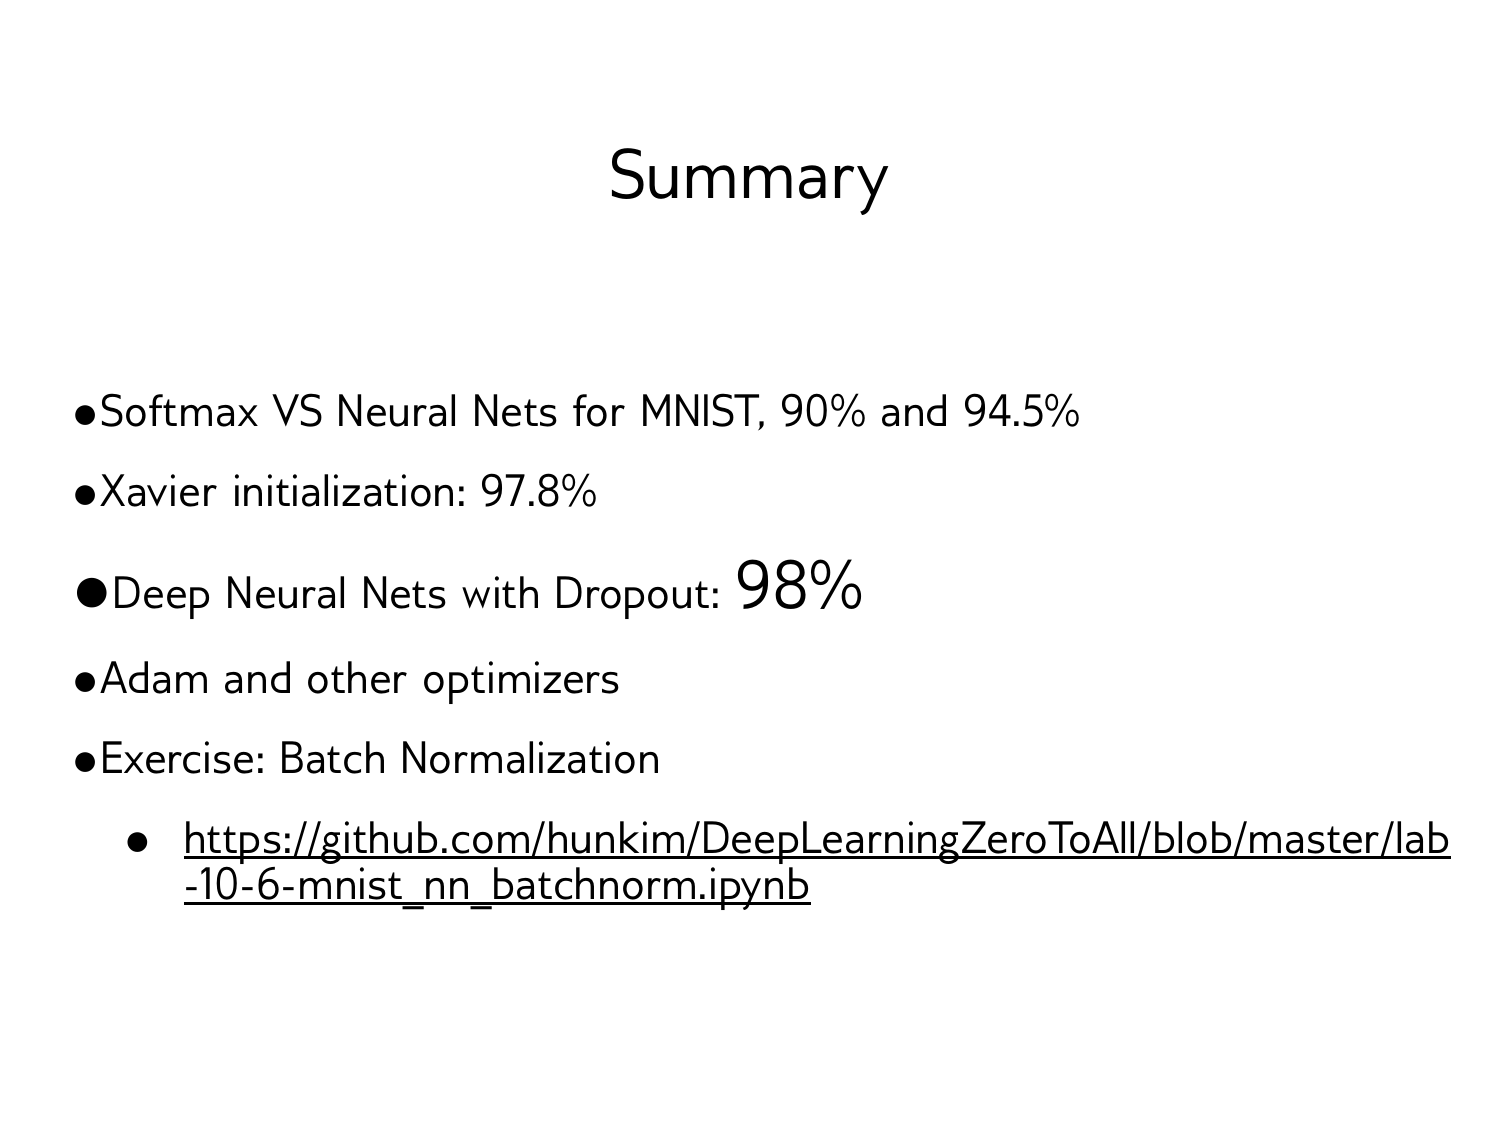

# Summary
Softmax VS Neural Nets for MNIST, 90% and 94.5%
Xavier initialization: 97.8%
Deep Neural Nets with Dropout: 98%
Adam and other optimizers
Exercise: Batch Normalization
https://github.com/hunkim/DeepLearningZeroToAll/blob/master/lab-10-6-mnist_nn_batchnorm.ipynb